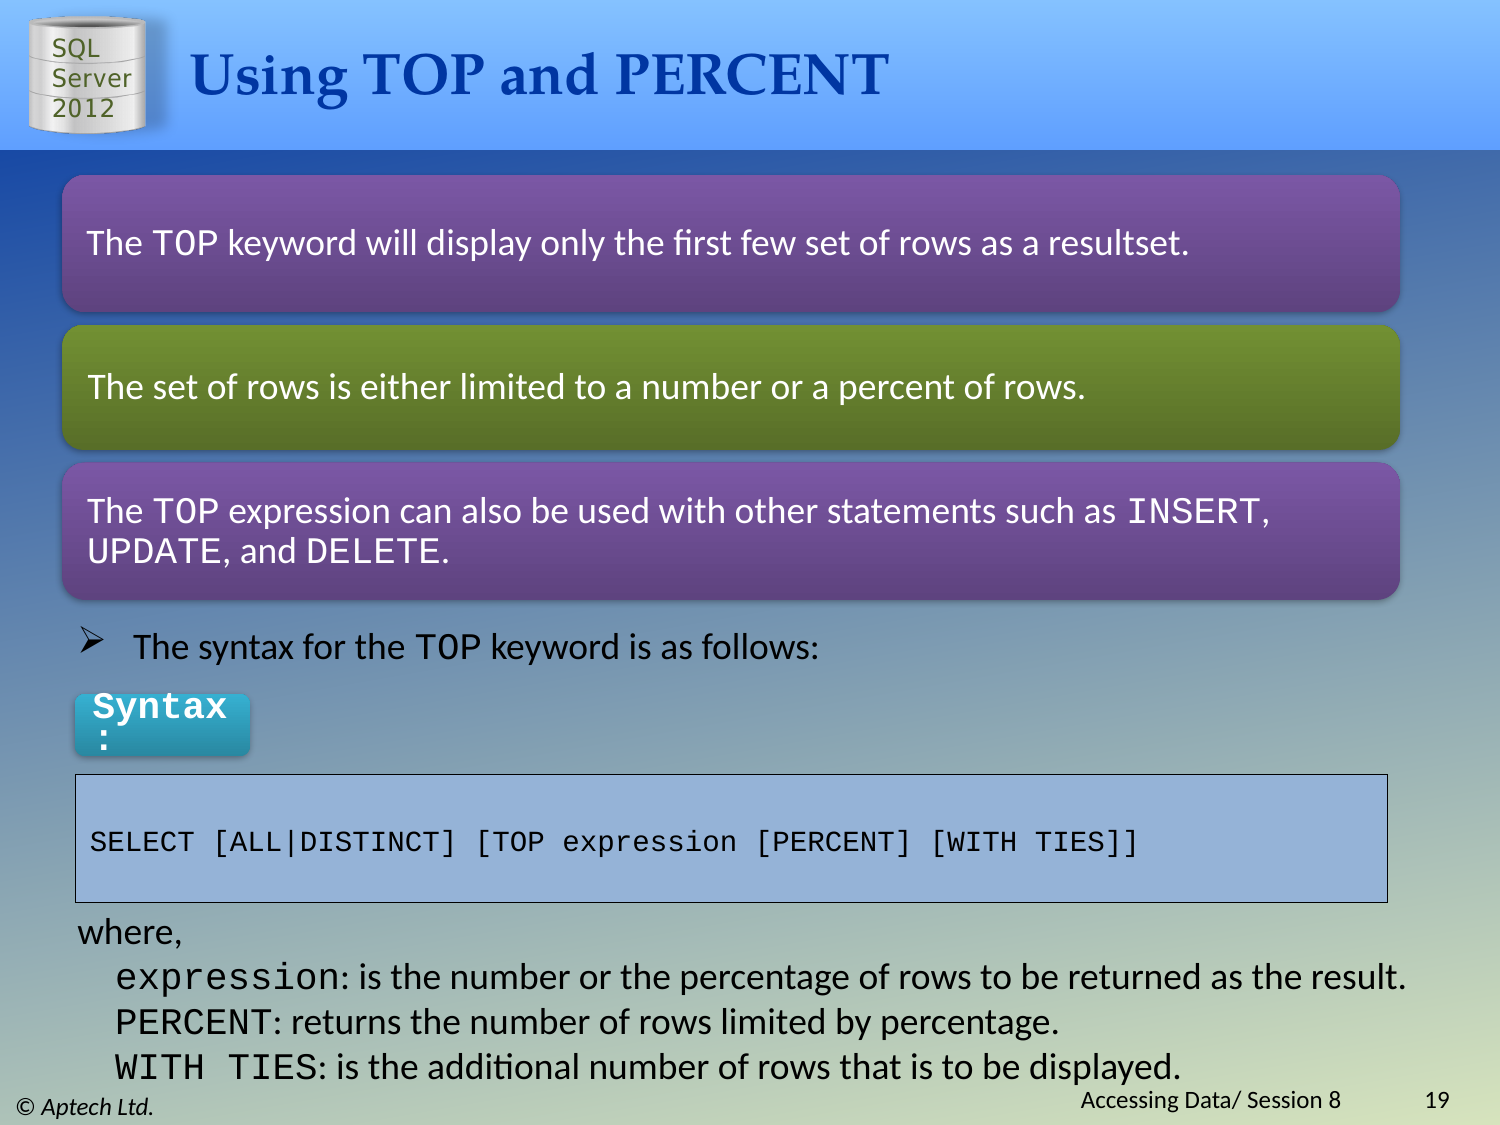

# Using TOP and PERCENT

The TOP keyword will display only the first few set of rows as a resultset.

The set of rows is either limited to a number or a percent of rows.

The TOP expression can also be used with other statements such as INSERT, UPDATE, and DELETE.
The syntax for the TOP keyword is as follows:
Syntax:

SELECT [ALL|DISTINCT] [TOP expression [PERCENT] [WITH TIES]]

where,
expression: is the number or the percentage of rows to be returned as the result.
PERCENT: returns the number of rows limited by percentage.
WITH TIES: is the additional number of rows that is to be displayed.
Accessing Data/ Session 8
19